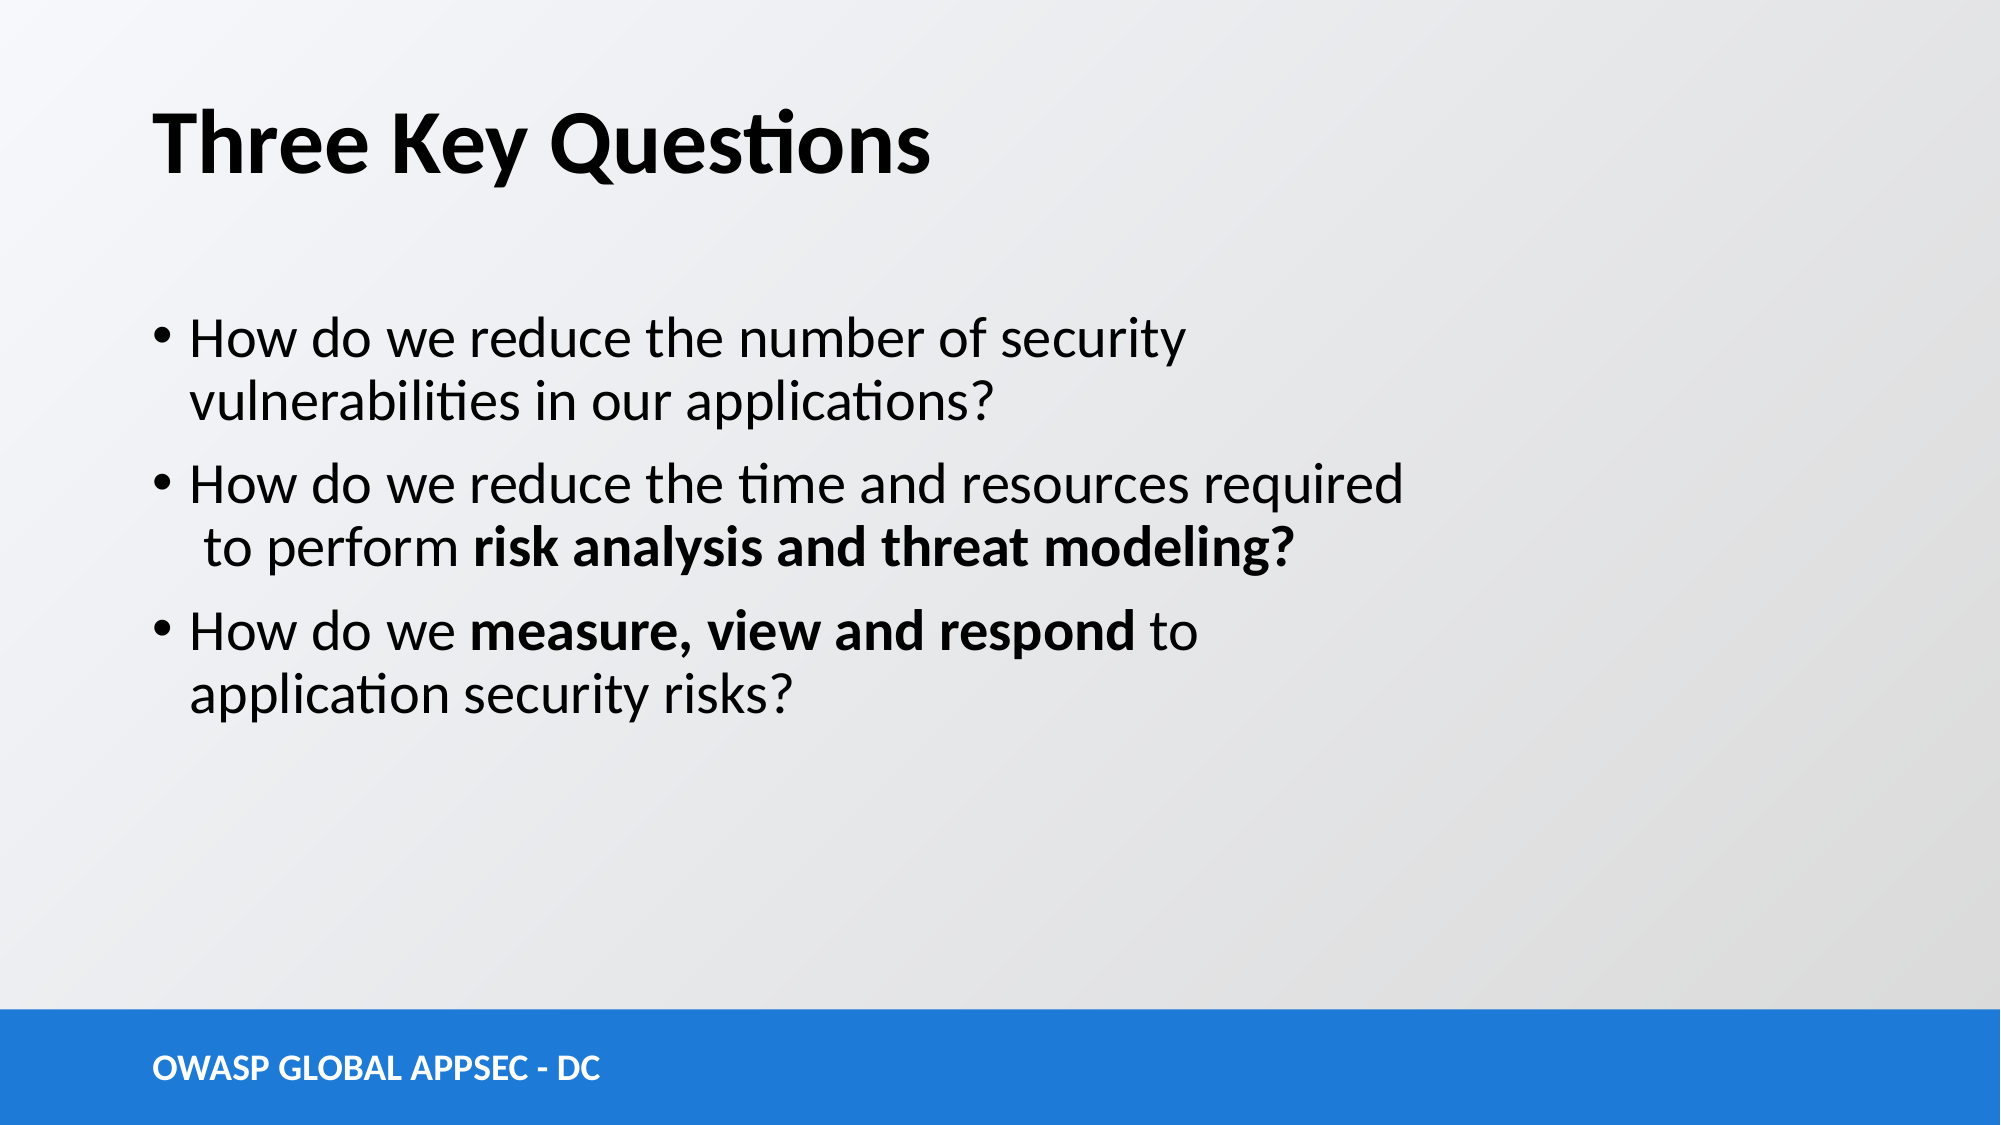

# Three Key Questions
How do we reduce the number of security
vulnerabilities in our applications?
How do we reduce the time and resources required
 to perform risk analysis and threat modeling?
How do we measure, view and respond to
application security risks?